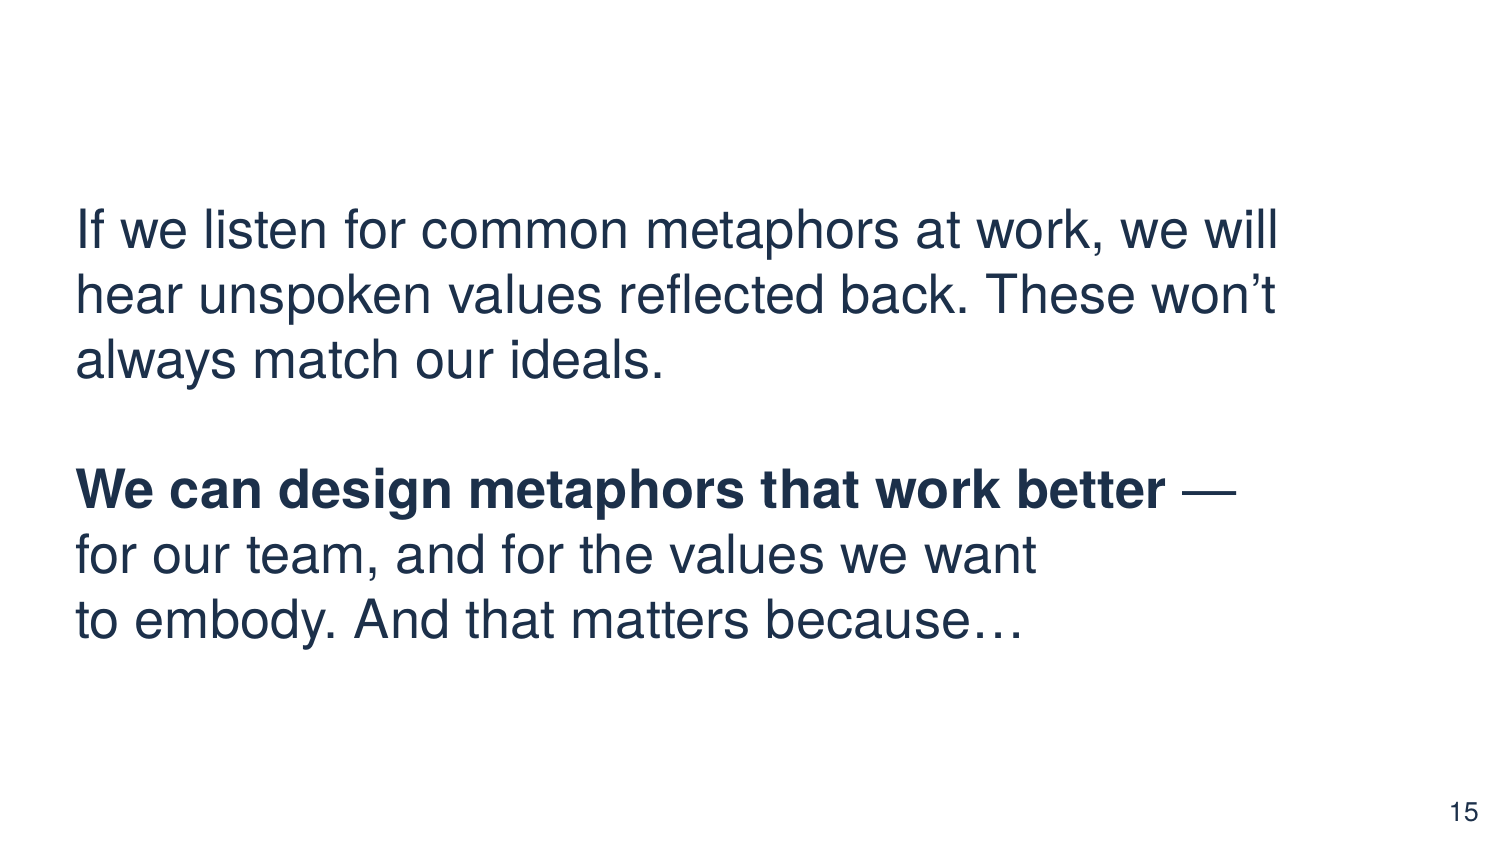

# If we listen for common metaphors at work, we will hear unspoken values reflected back. These won’t always match our ideals.

We can design metaphors that work better —
for our team, and for the values we want to embody. And that matters because…
15